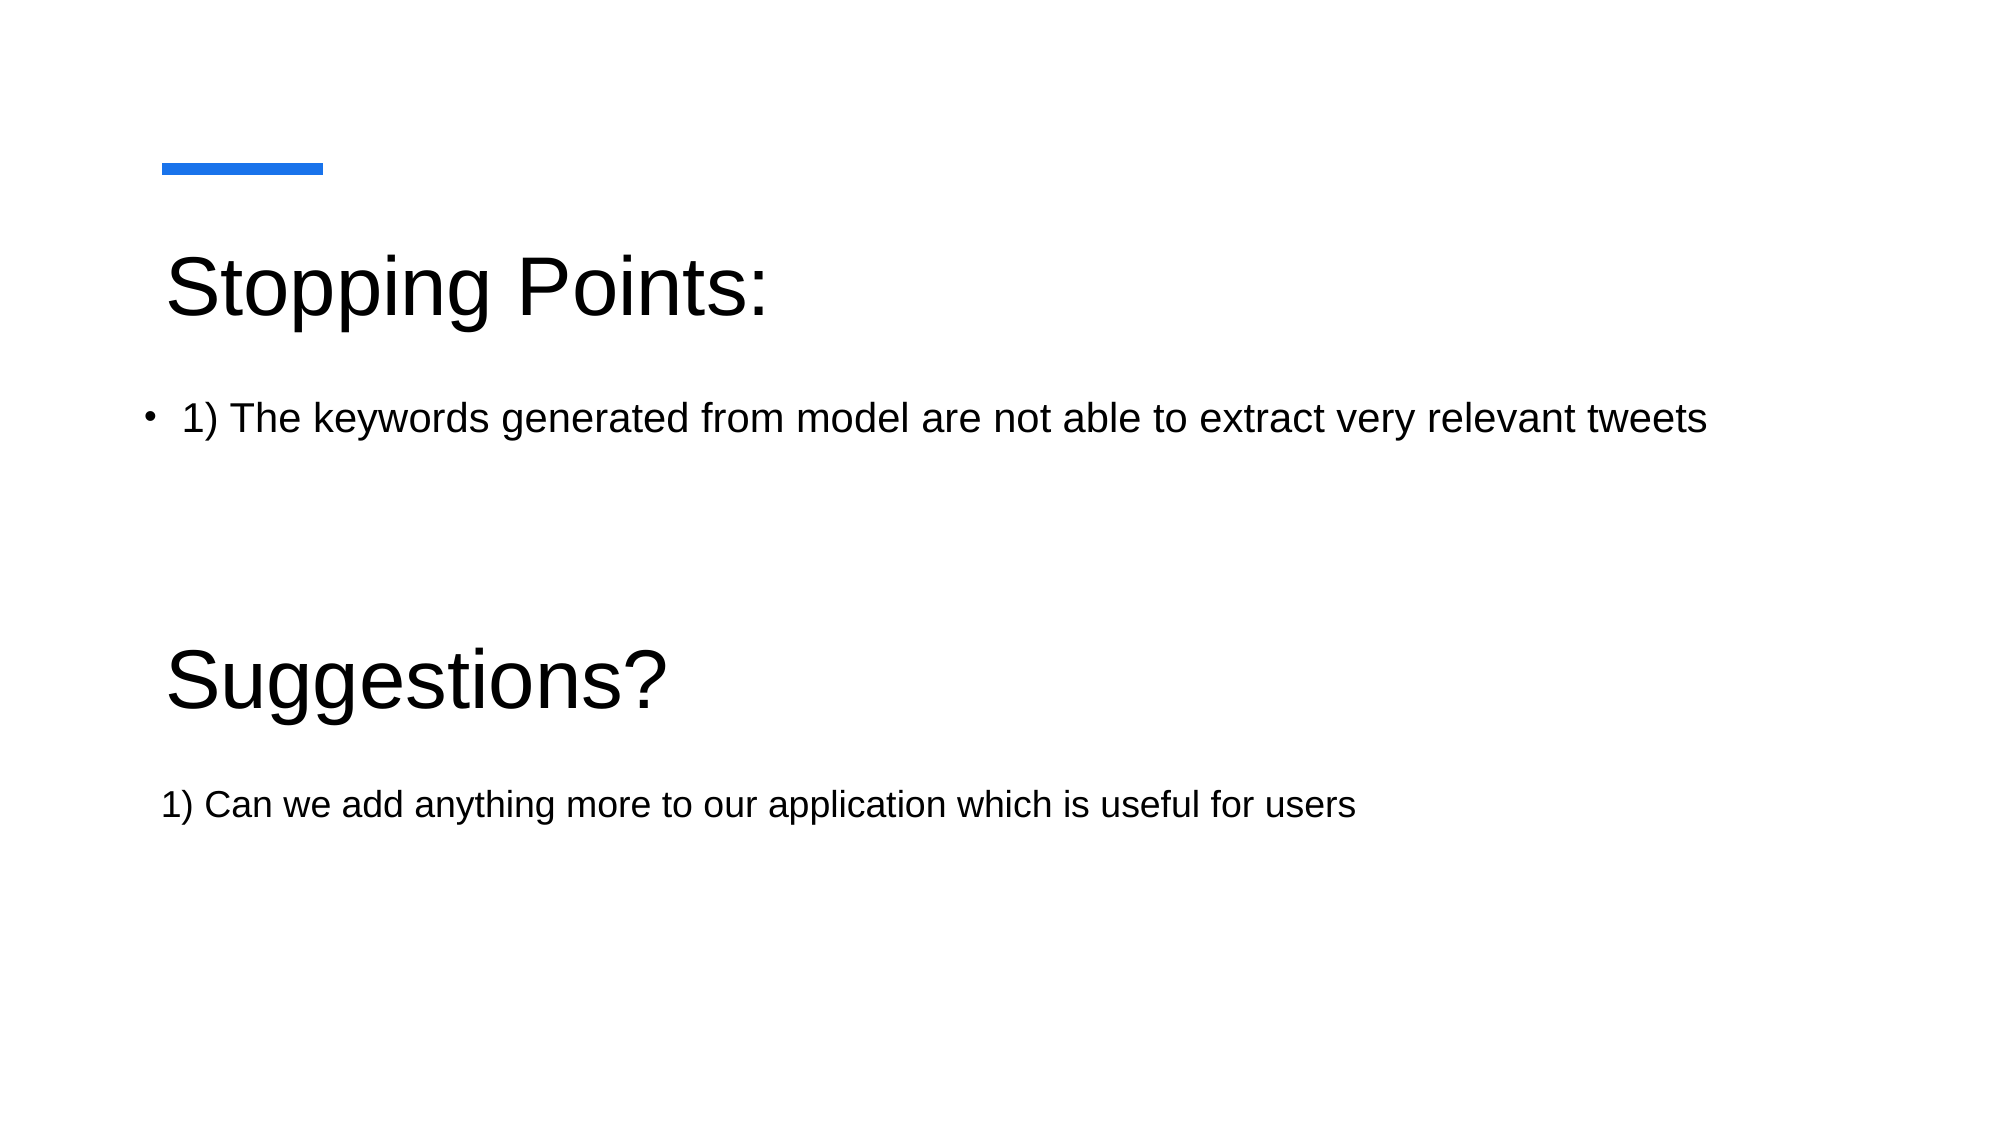

# Stopping Points:
1) The keywords generated from model are not able to extract very relevant tweets

Suggestions?
1) Can we add anything more to our application which is useful for users